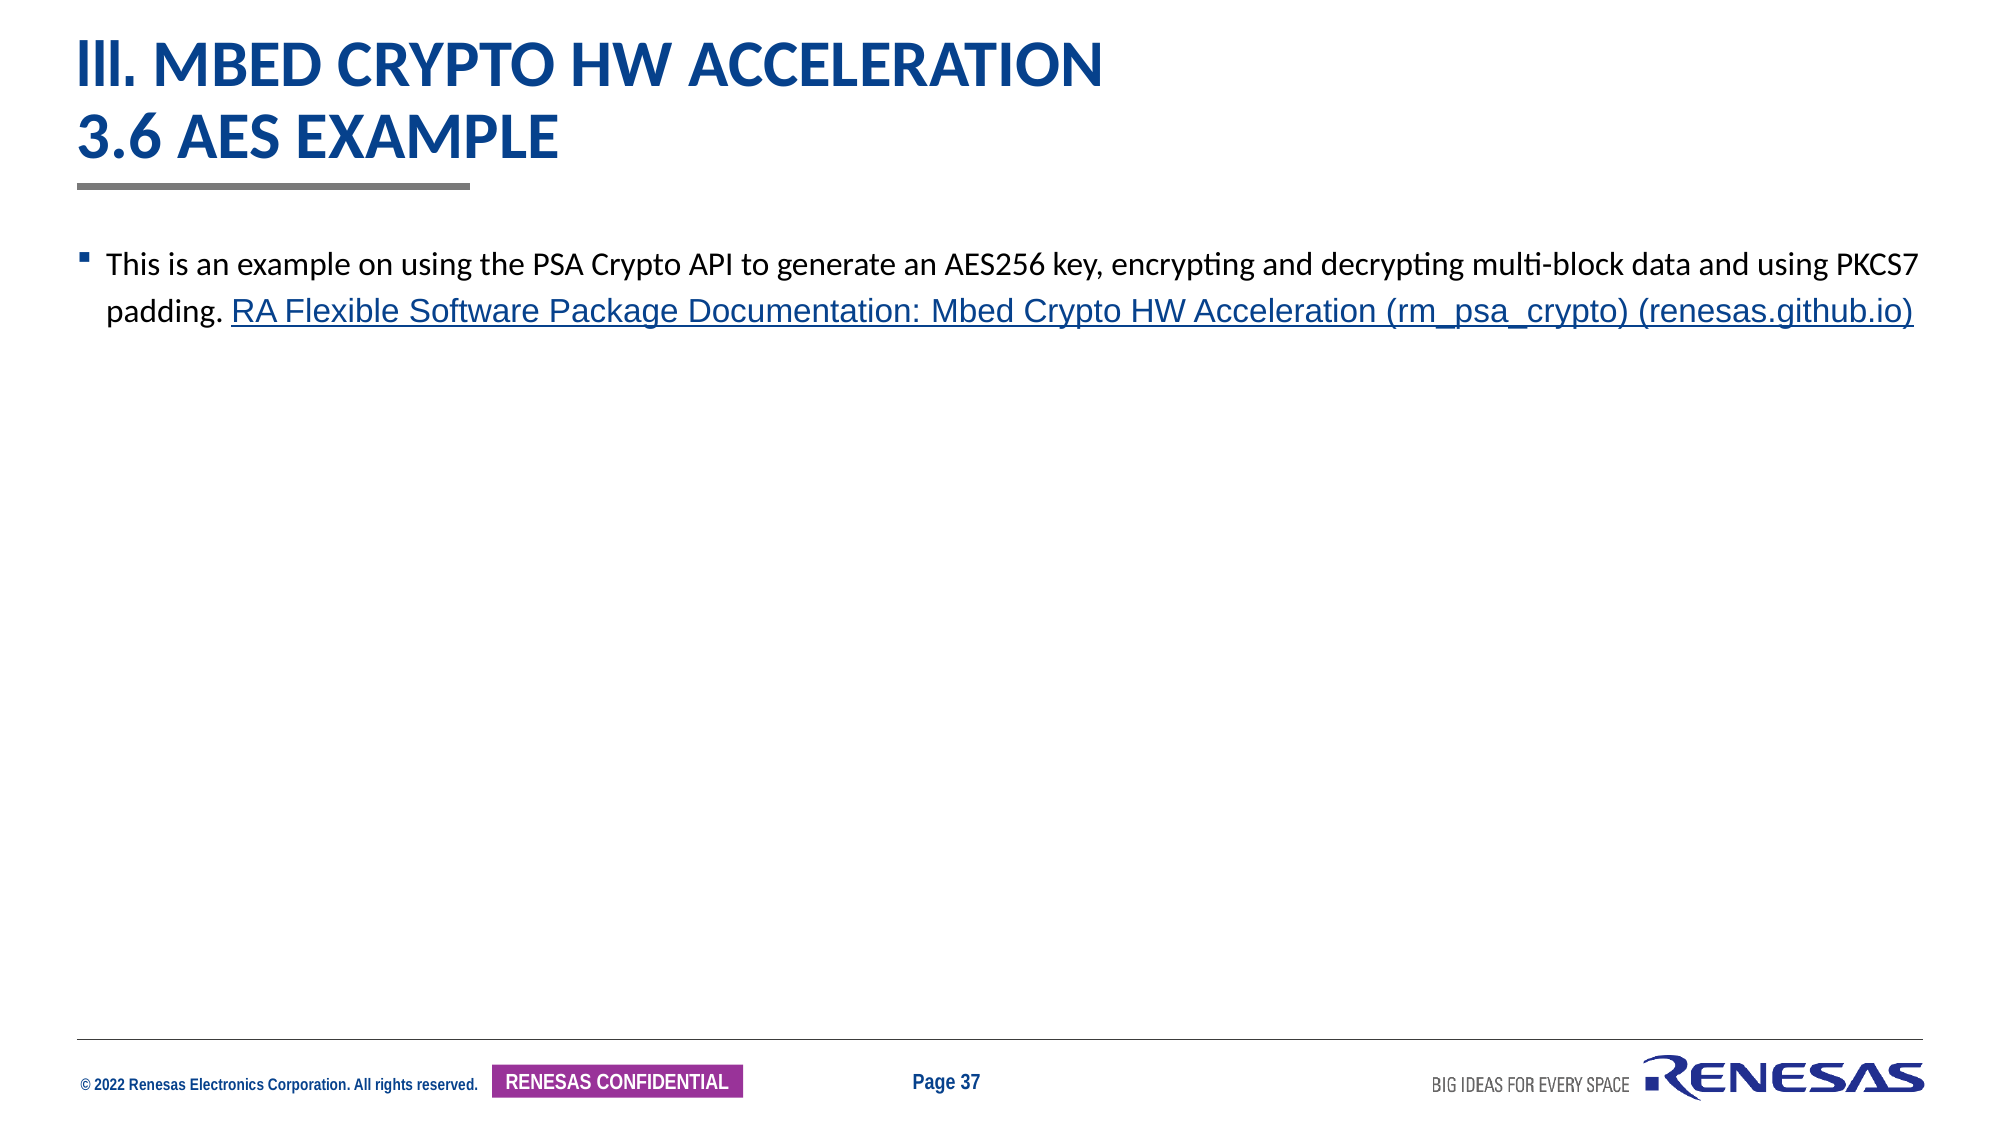

# iii. Mbed Crypto HW Acceleration 3.6 AES Example
This is an example on using the PSA Crypto API to generate an AES256 key, encrypting and decrypting multi-block data and using PKCS7 padding. RA Flexible Software Package Documentation: Mbed Crypto HW Acceleration (rm_psa_crypto) (renesas.github.io)